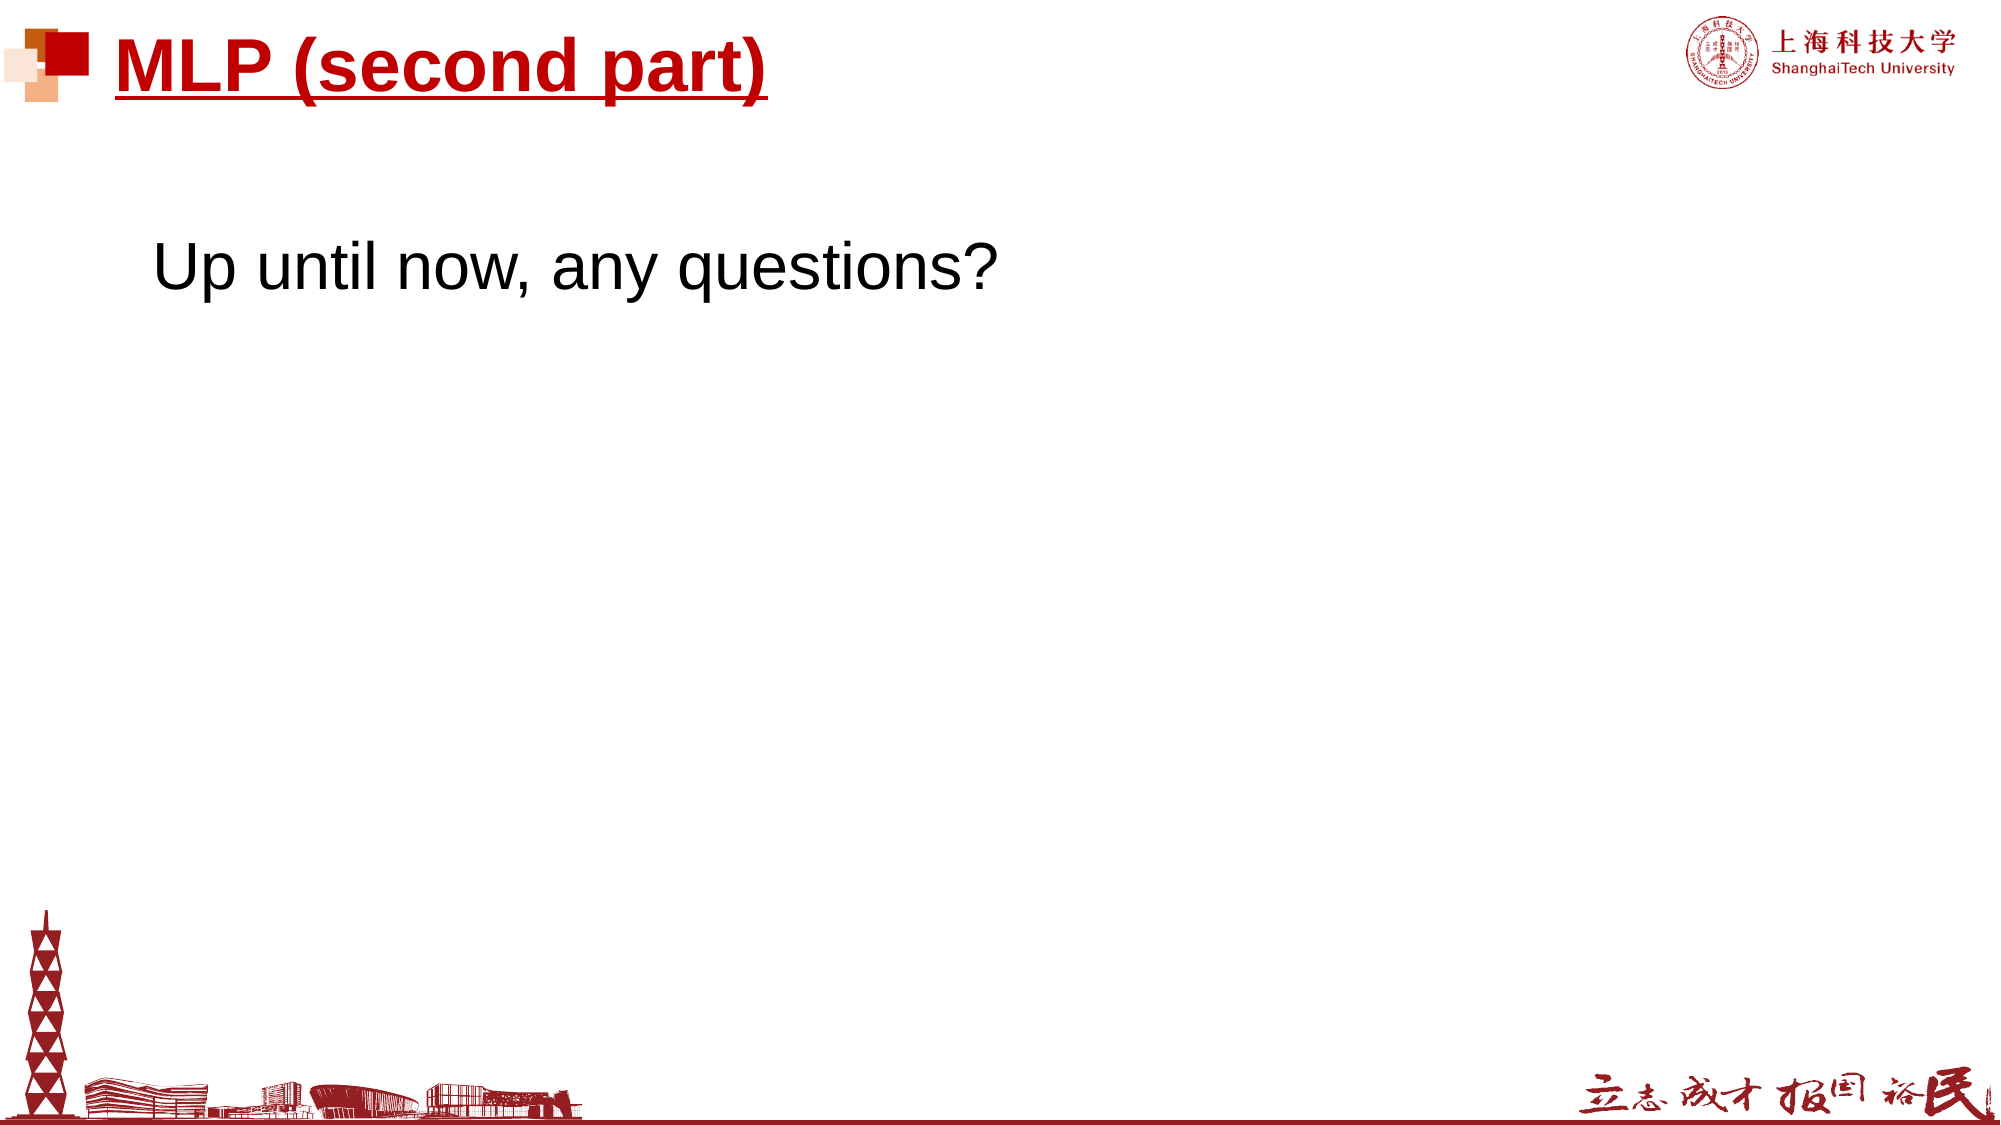

# MLP (second part)
Up until now, any questions?